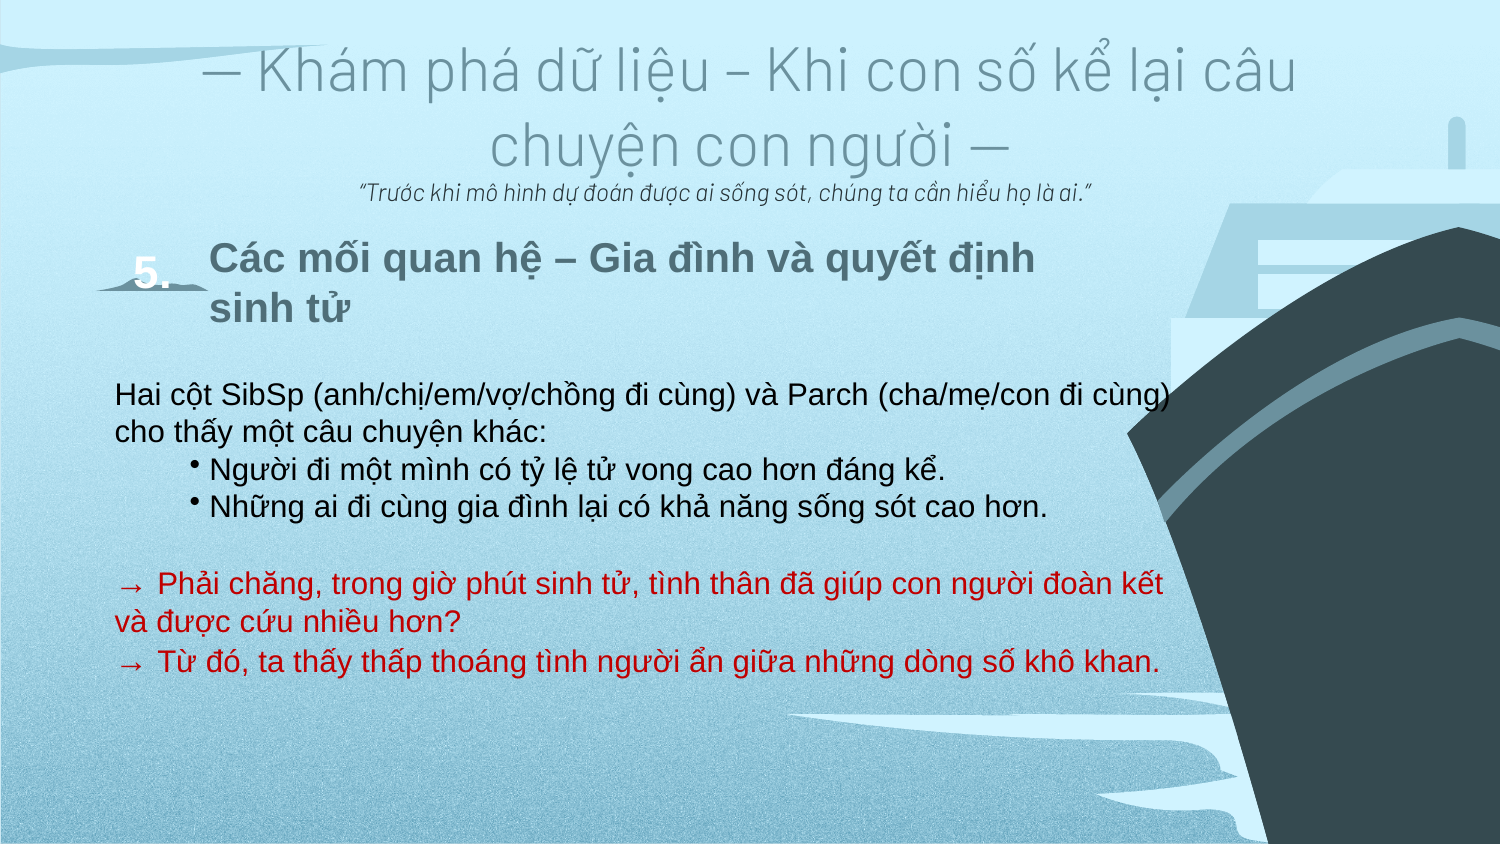

— Khám phá dữ liệu – Khi con số kể lại câu chuyện con người —

“Trước khi mô hình dự đoán được ai sống sót, chúng ta cần hiểu họ là ai.”
Các mối quan hệ – Gia đình và quyết định sinh tử
# 5.

Hai cột SibSp (anh/chị/em/vợ/chồng đi cùng) và Parch (cha/mẹ/con đi cùng) cho thấy một câu chuyện khác:
 Người đi một mình có tỷ lệ tử vong cao hơn đáng kể.
 Những ai đi cùng gia đình lại có khả năng sống sót cao hơn.

→ Phải chăng, trong giờ phút sinh tử, tình thân đã giúp con người đoàn kết và được cứu nhiều hơn?
→ Từ đó, ta thấy thấp thoáng tình người ẩn giữa những dòng số khô khan.